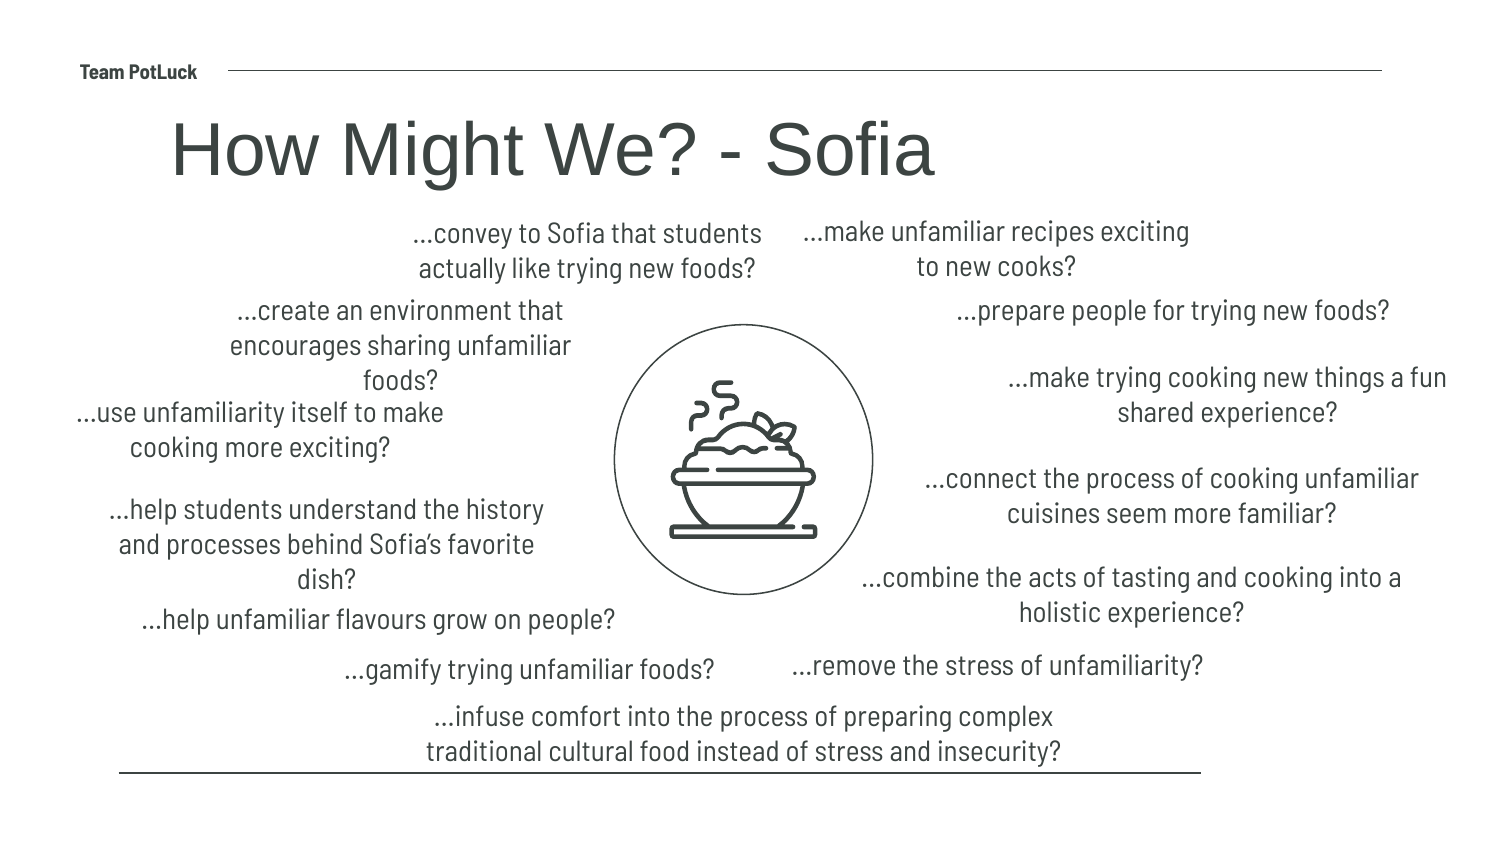

Team PotLuck
How Might We? - Sofia
…make unfamiliar recipes exciting to new cooks?
…convey to Sofia that students actually like trying new foods?
…create an environment that encourages sharing unfamiliar foods?
…prepare people for trying new foods?

…make trying cooking new things a fun shared experience?
…use unfamiliarity itself to make cooking more exciting?

…connect the process of cooking unfamiliar cuisines seem more familiar?
…help students understand the history and processes behind Sofia’s favorite dish?
…combine the acts of tasting and cooking into a holistic experience?
…help unfamiliar flavours grow on people?
…remove the stress of unfamiliarity?
…gamify trying unfamiliar foods?
…infuse comfort into the process of preparing complex traditional cultural food instead of stress and insecurity?